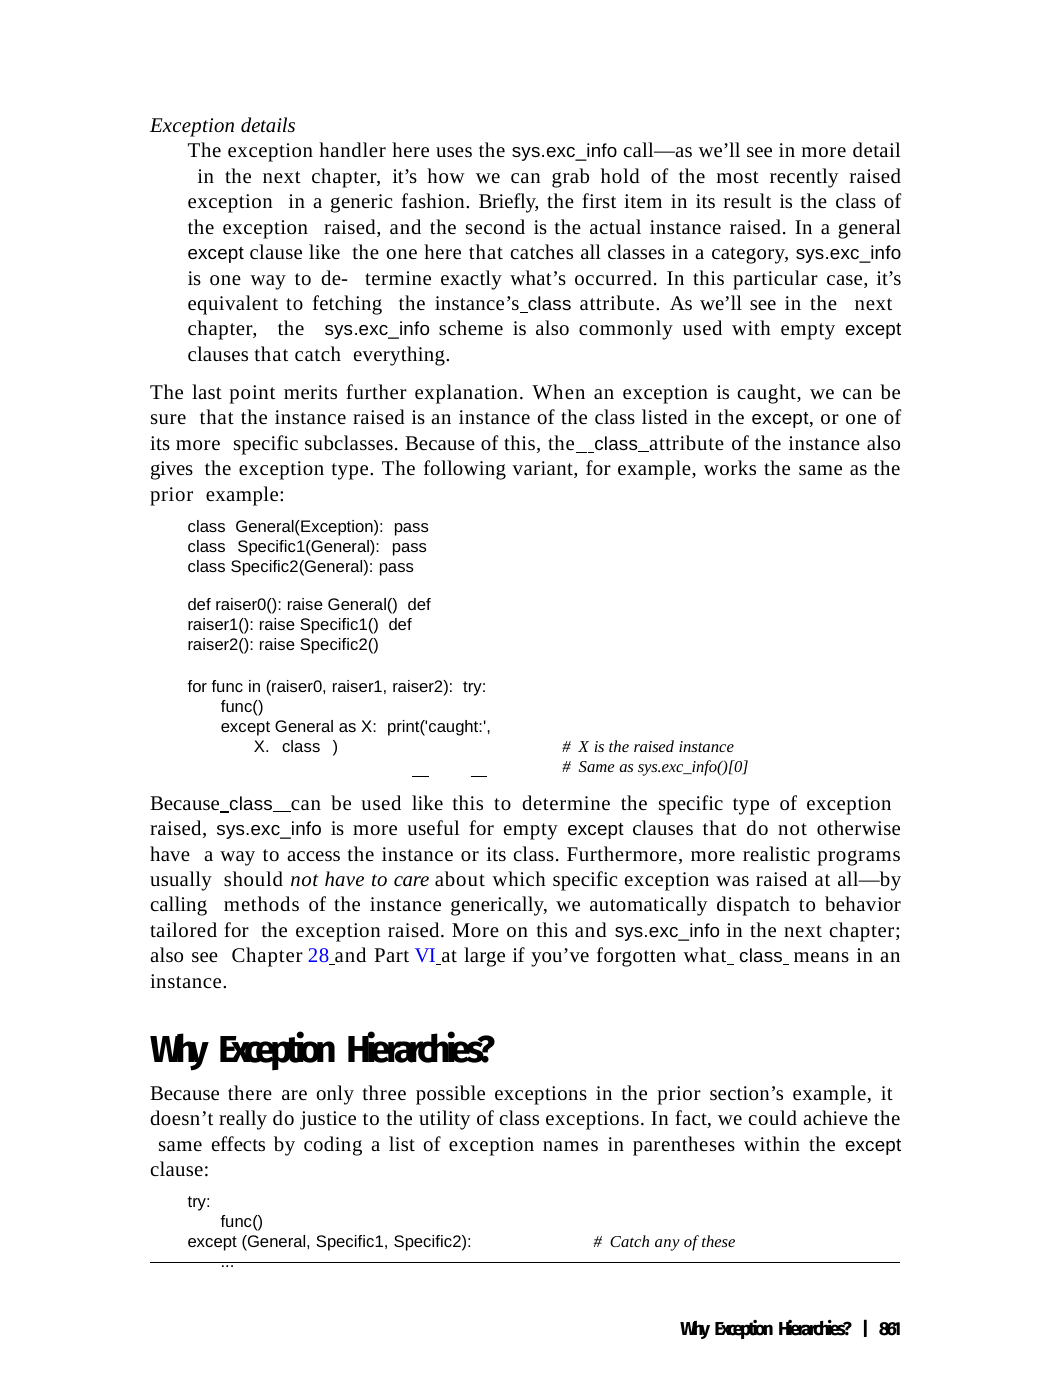

Exception details
The exception handler here uses the sys.exc_info call—as we’ll see in more detail  in the next chapter, it’s how we can grab hold of the most recently raised exception  in a generic fashion. Briefly, the first item in its result is the class of the exception  raised, and the second is the actual instance raised. In a general except clause like  the one here that catches all classes in a category, sys.exc_info is one way to de-  termine exactly what’s occurred. In this particular case, it’s equivalent to fetching  the instance’s class attribute. As we’ll see in the  next  chapter,  the  sys.exc_info scheme is also commonly used with empty except clauses that catch  everything.
The last point merits further explanation. When an exception is caught, we can be sure  that the instance raised is an instance of the class listed in the except, or one of its more  specific subclasses. Because of this, the   class  attribute of the instance also gives  the exception type. The following variant, for example, works the same as the prior  example:
class General(Exception): pass  class Specific1(General): pass  class Specific2(General): pass

def raiser0(): raise General()  def raiser1(): raise Specific1()  def raiser2(): raise Specific2()
for func in (raiser0, raiser1, raiser2):  try:
func()
except General as X:  print('caught:', X. class )
# X is the raised instance
# Same as sys.exc_info()[0]

Because class  can be used like this to determine the specific type of exception  raised, sys.exc_info is more useful for empty except clauses that do not otherwise have  a way to access the instance or its class. Furthermore, more realistic programs usually  should not have to care about which specific exception was raised at all—by calling  methods of the instance generically, we automatically dispatch to behavior tailored for  the exception raised. More on this and sys.exc_info in the next chapter; also see  Chapter 28 and Part VI at large if you’ve forgotten what class means in an instance.

Why Exception Hierarchies?
Because there are only three possible exceptions in the prior section’s example, it  doesn’t really do justice to the utility of class exceptions. In fact, we could achieve the  same effects by coding a list of exception names in parentheses within the except clause:
try:
func()
except (General, Specific1, Specific2):	# Catch any of these
...

Why Exception Hierarchies?  |  861